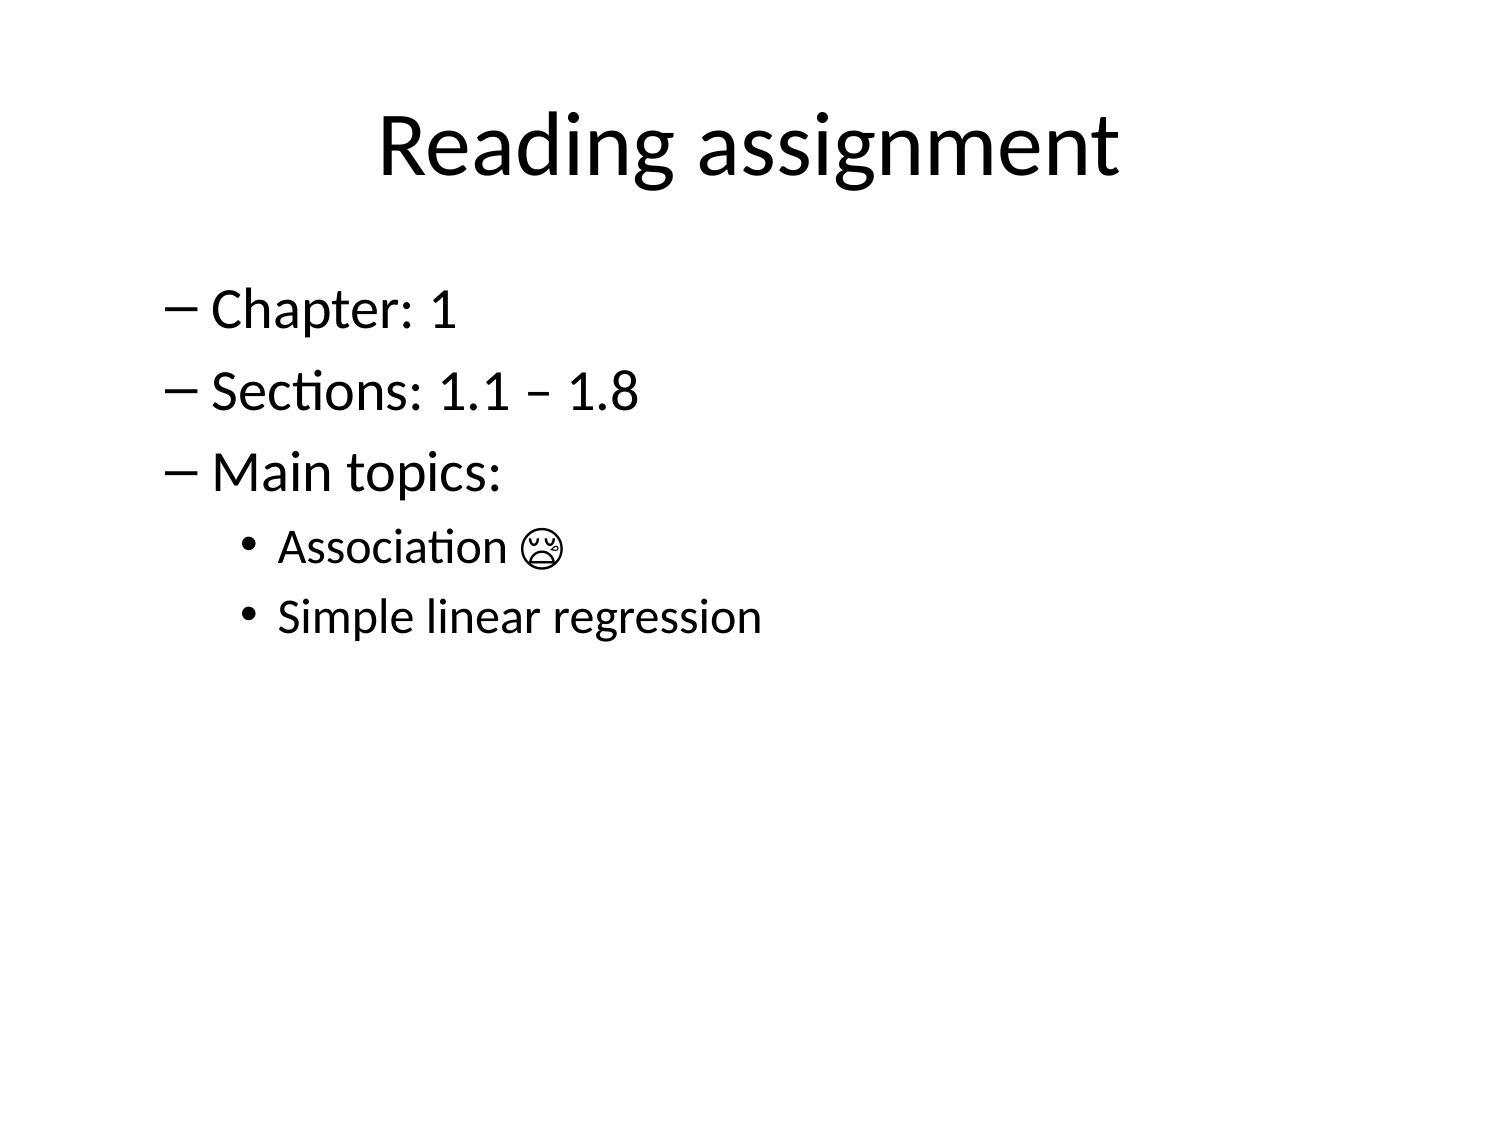

# Reading assignment
Chapter: 1
Sections: 1.1 – 1.8
Main topics:
Association 😪
Simple linear regression